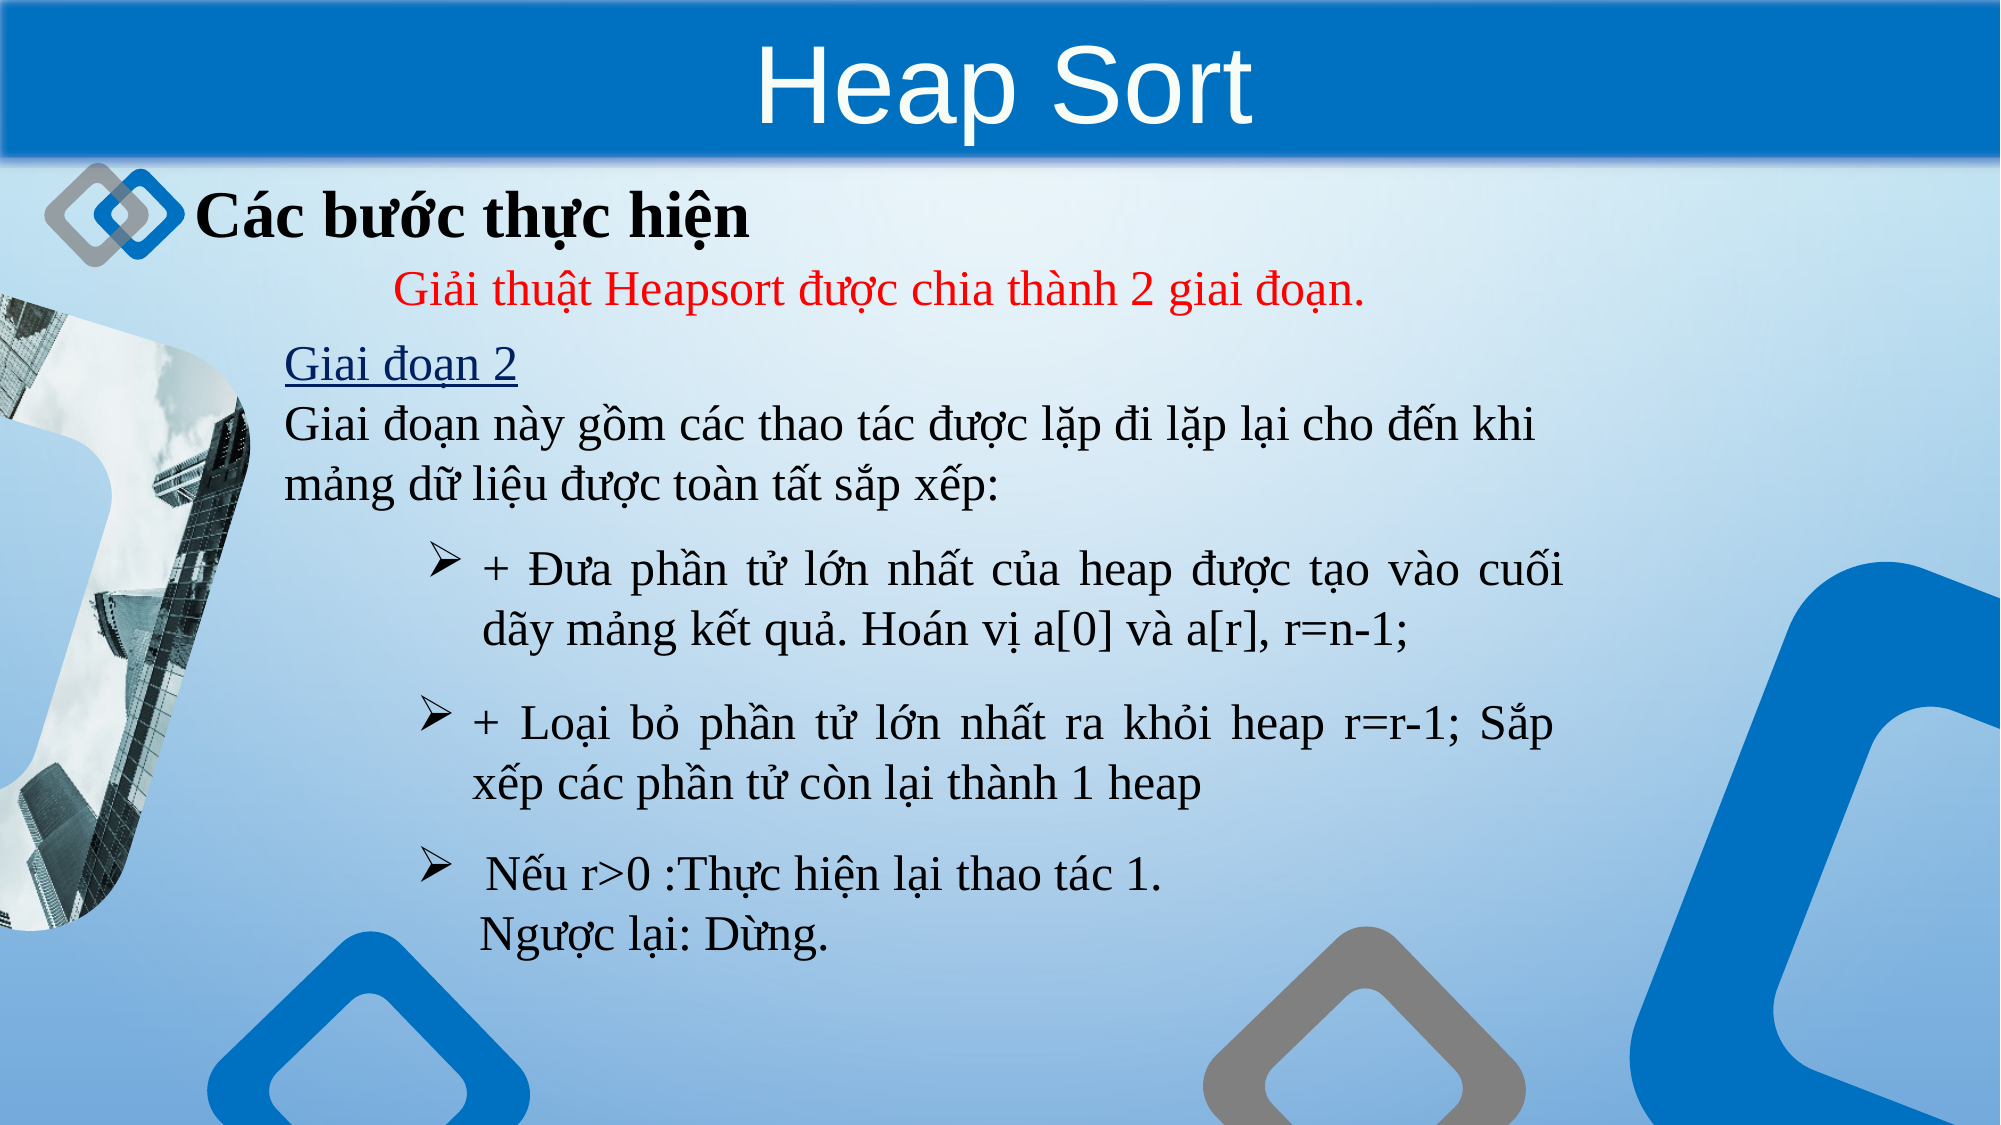

Heap Sort
Các bước thực hiện

Giải thuật Heapsort được chia thành 2 giai đoạn.

Giai đoạn 2
Giai đoạn này gồm các thao tác được lặp đi lặp lại cho đến khi mảng dữ liệu được toàn tất sắp xếp:
+ Đưa phần tử lớn nhất của heap được tạo vào cuối dãy mảng kết quả. Hoán vị a[0] và a[r], r=n-1;

+ Loại bỏ phần tử lớn nhất ra khỏi heap r=r-1; Sắp xếp các phần tử còn lại thành 1 heap
 Nếu r>0 :Thực hiện lại thao tác 1.
     Ngược lại: Dừng.